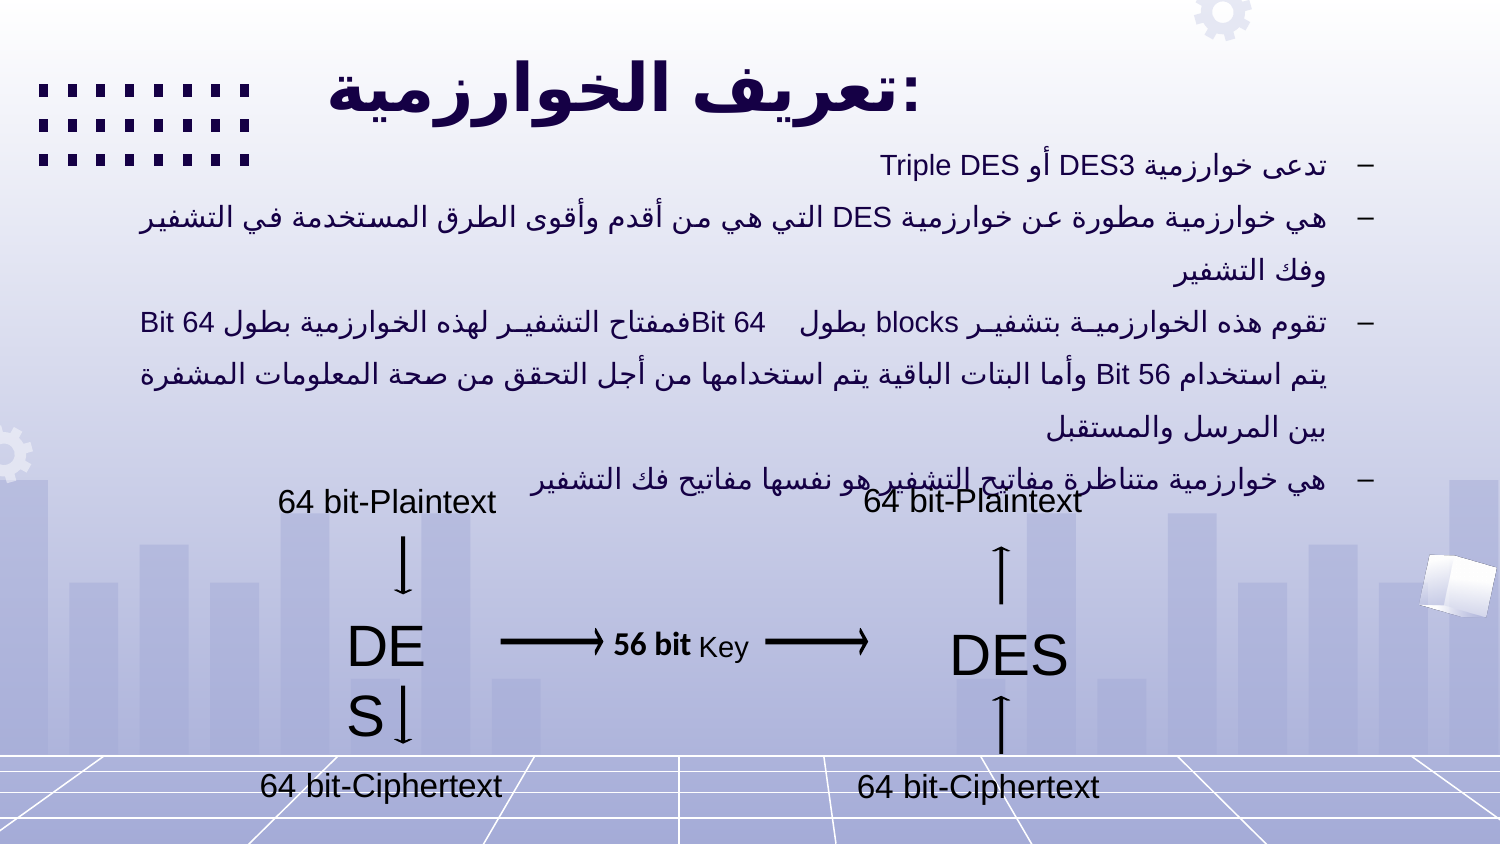

تعريف الخوارزمية:

تدعى خوارزمية DES3 أو Triple DES
هي خوارزمية مطورة عن خوارزمية DES التي هي من أقدم وأقوى الطرق المستخدمة في التشفير وفك التشفير
تقوم هذه الخوارزمية بتشفير blocks بطول    64 Bitفمفتاح التشفير لهذه الخوارزمية بطول 64 Bit يتم استخدام 56 Bit وأما البتات الباقية يتم استخدامها من أجل التحقق من صحة المعلومات المشفرة بين المرسل والمستقبل
هي خوارزمية متناظرة مفاتيح التشفير هو نفسها مفاتيح فك التشفير

  64 bit-Plaintext
  64 bit-Plaintext
DES
DES
56 bit
Key

64 bit-Ciphertext
64 bit-Ciphertext